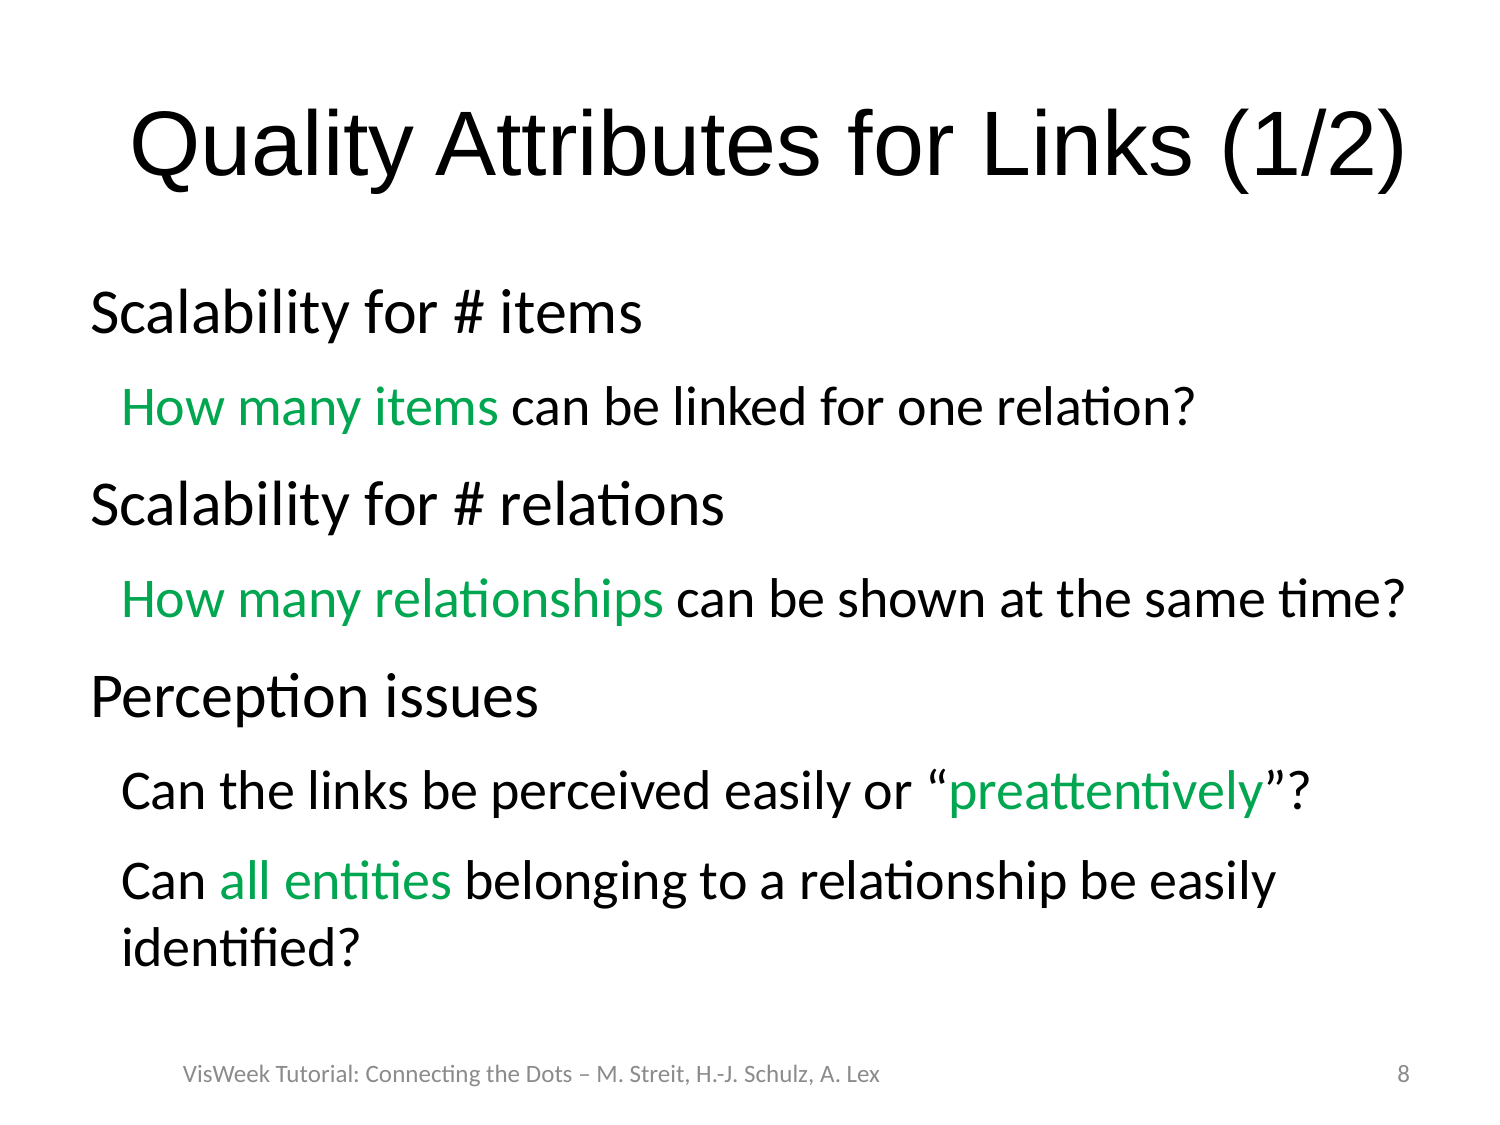

# Quality Attributes for Links (1/2)
Scalability for # items
How many items can be linked for one relation?
Scalability for # relations
How many relationships can be shown at the same time?
Perception issues
Can the links be perceived easily or “preattentively”?
Can all entities belonging to a relationship be easily identified?
VisWeek Tutorial: Connecting the Dots – M. Streit, H.-J. Schulz, A. Lex
8